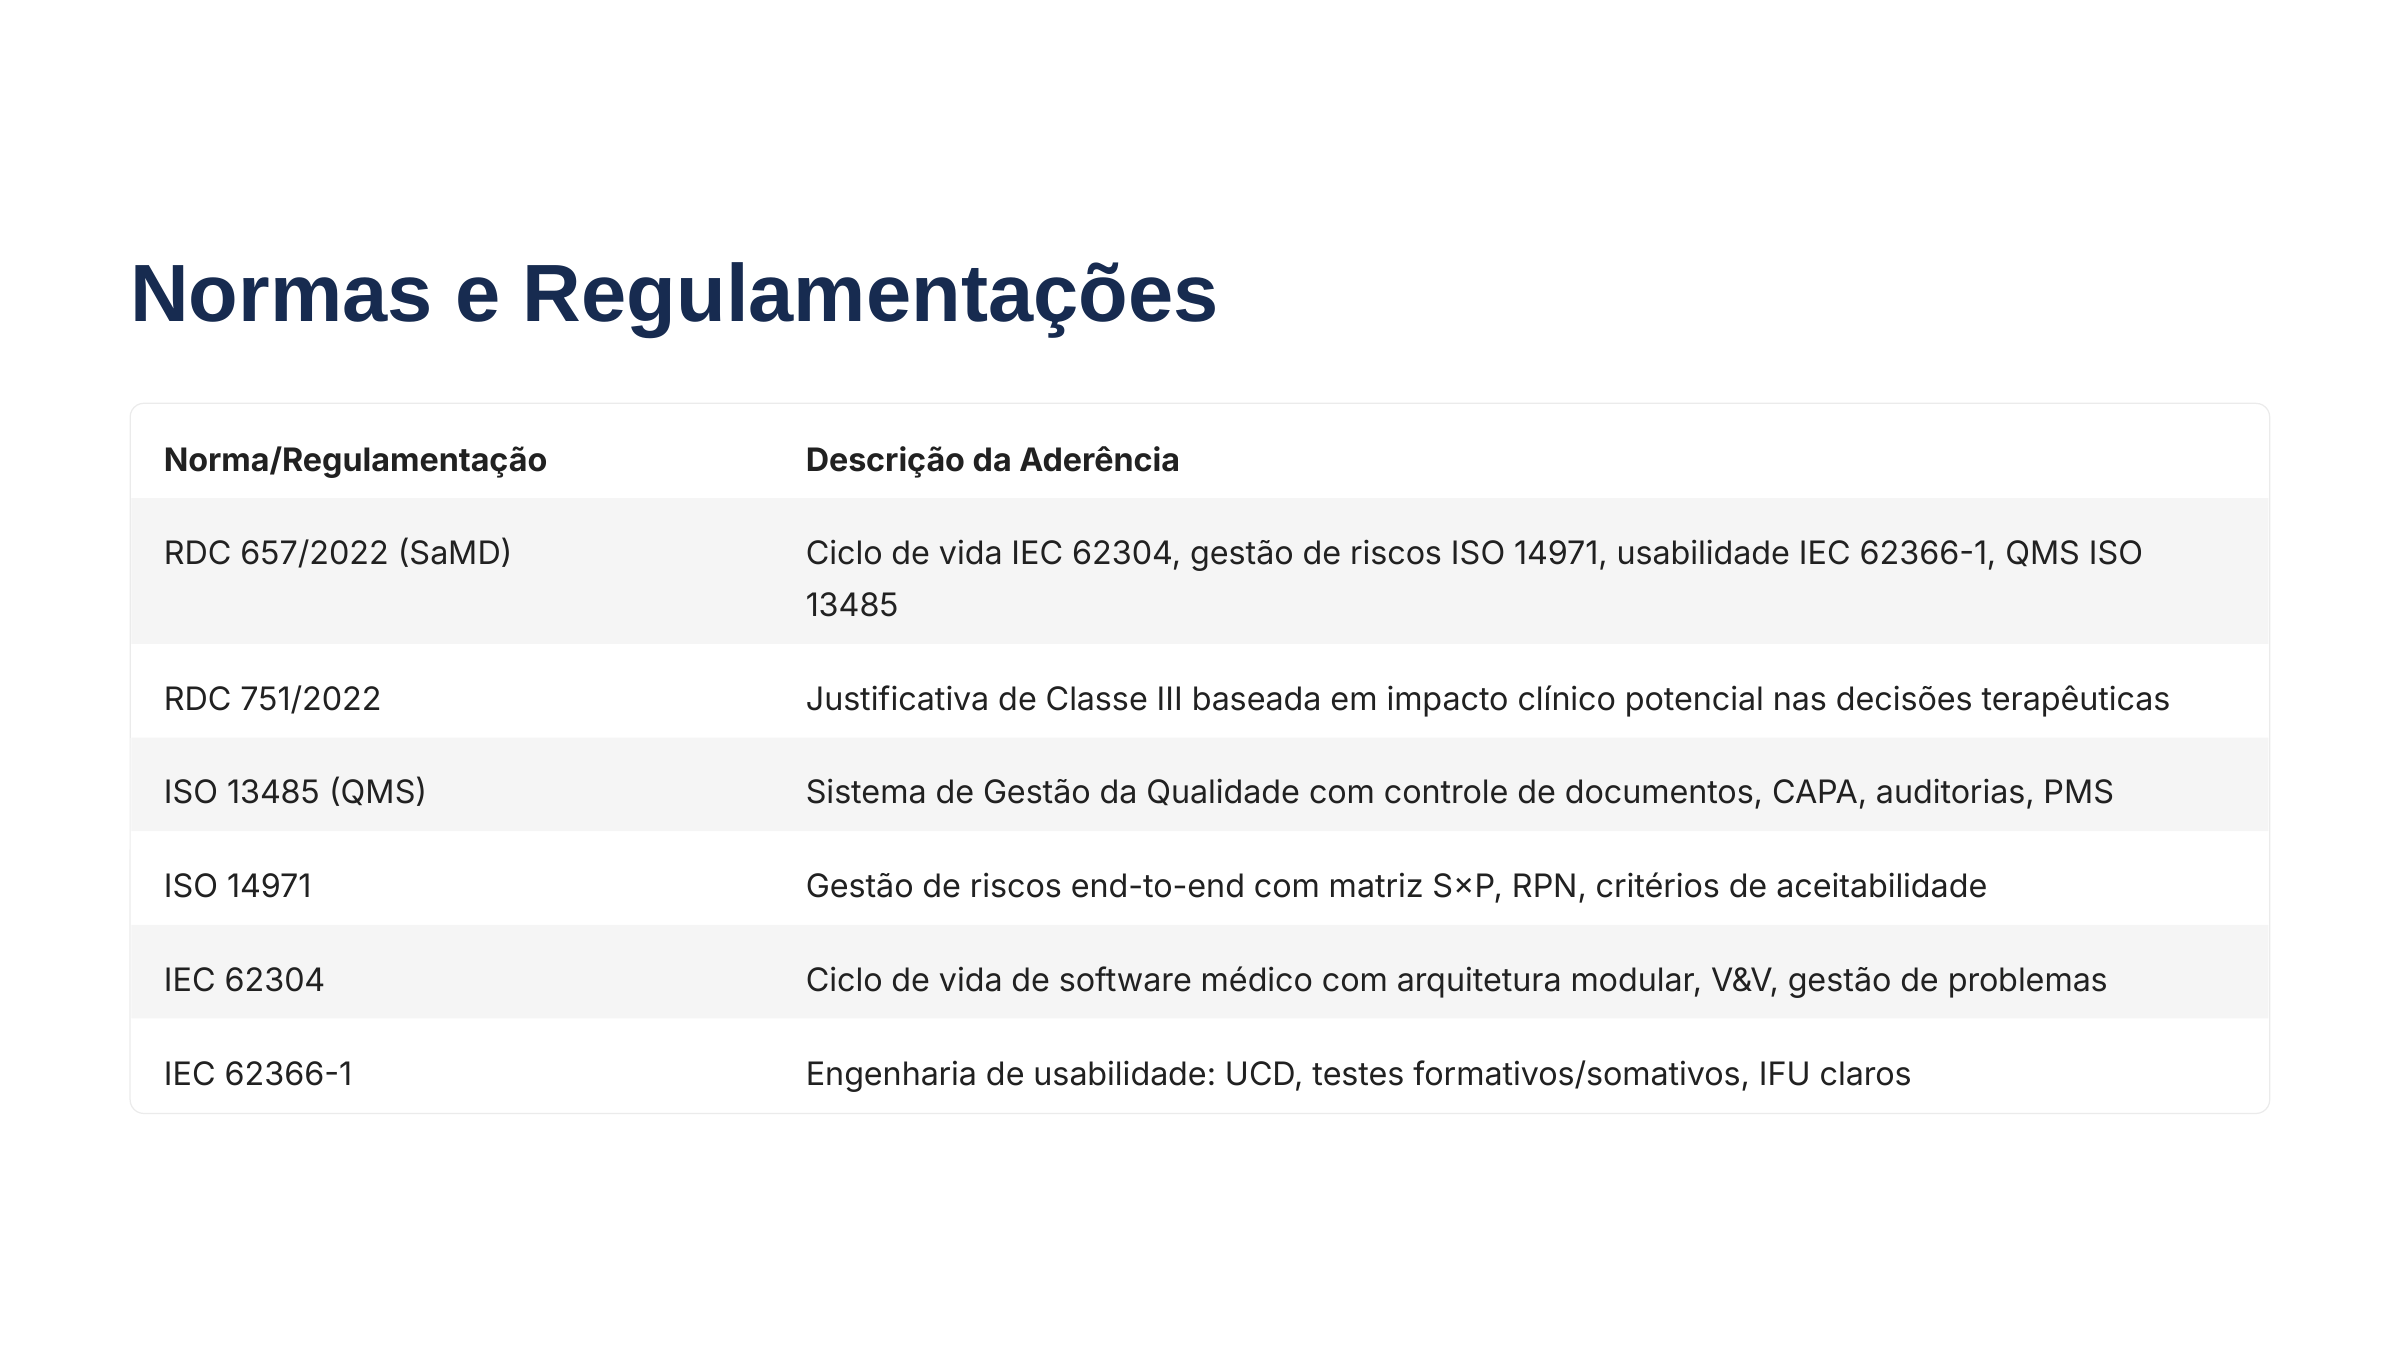

Normas e Regulamentações

Norma/Regulamentação
Descrição da Aderência

RDC 657/2022 (SaMD)
Ciclo de vida IEC 62304, gestão de riscos ISO 14971, usabilidade IEC 62366-1, QMS ISO 13485

RDC 751/2022
Justificativa de Classe III baseada em impacto clínico potencial nas decisões terapêuticas

ISO 13485 (QMS)
Sistema de Gestão da Qualidade com controle de documentos, CAPA, auditorias, PMS

ISO 14971
Gestão de riscos end-to-end com matriz S×P, RPN, critérios de aceitabilidade

IEC 62304
Ciclo de vida de software médico com arquitetura modular, V&V, gestão de problemas

IEC 62366-1
Engenharia de usabilidade: UCD, testes formativos/somativos, IFU claros